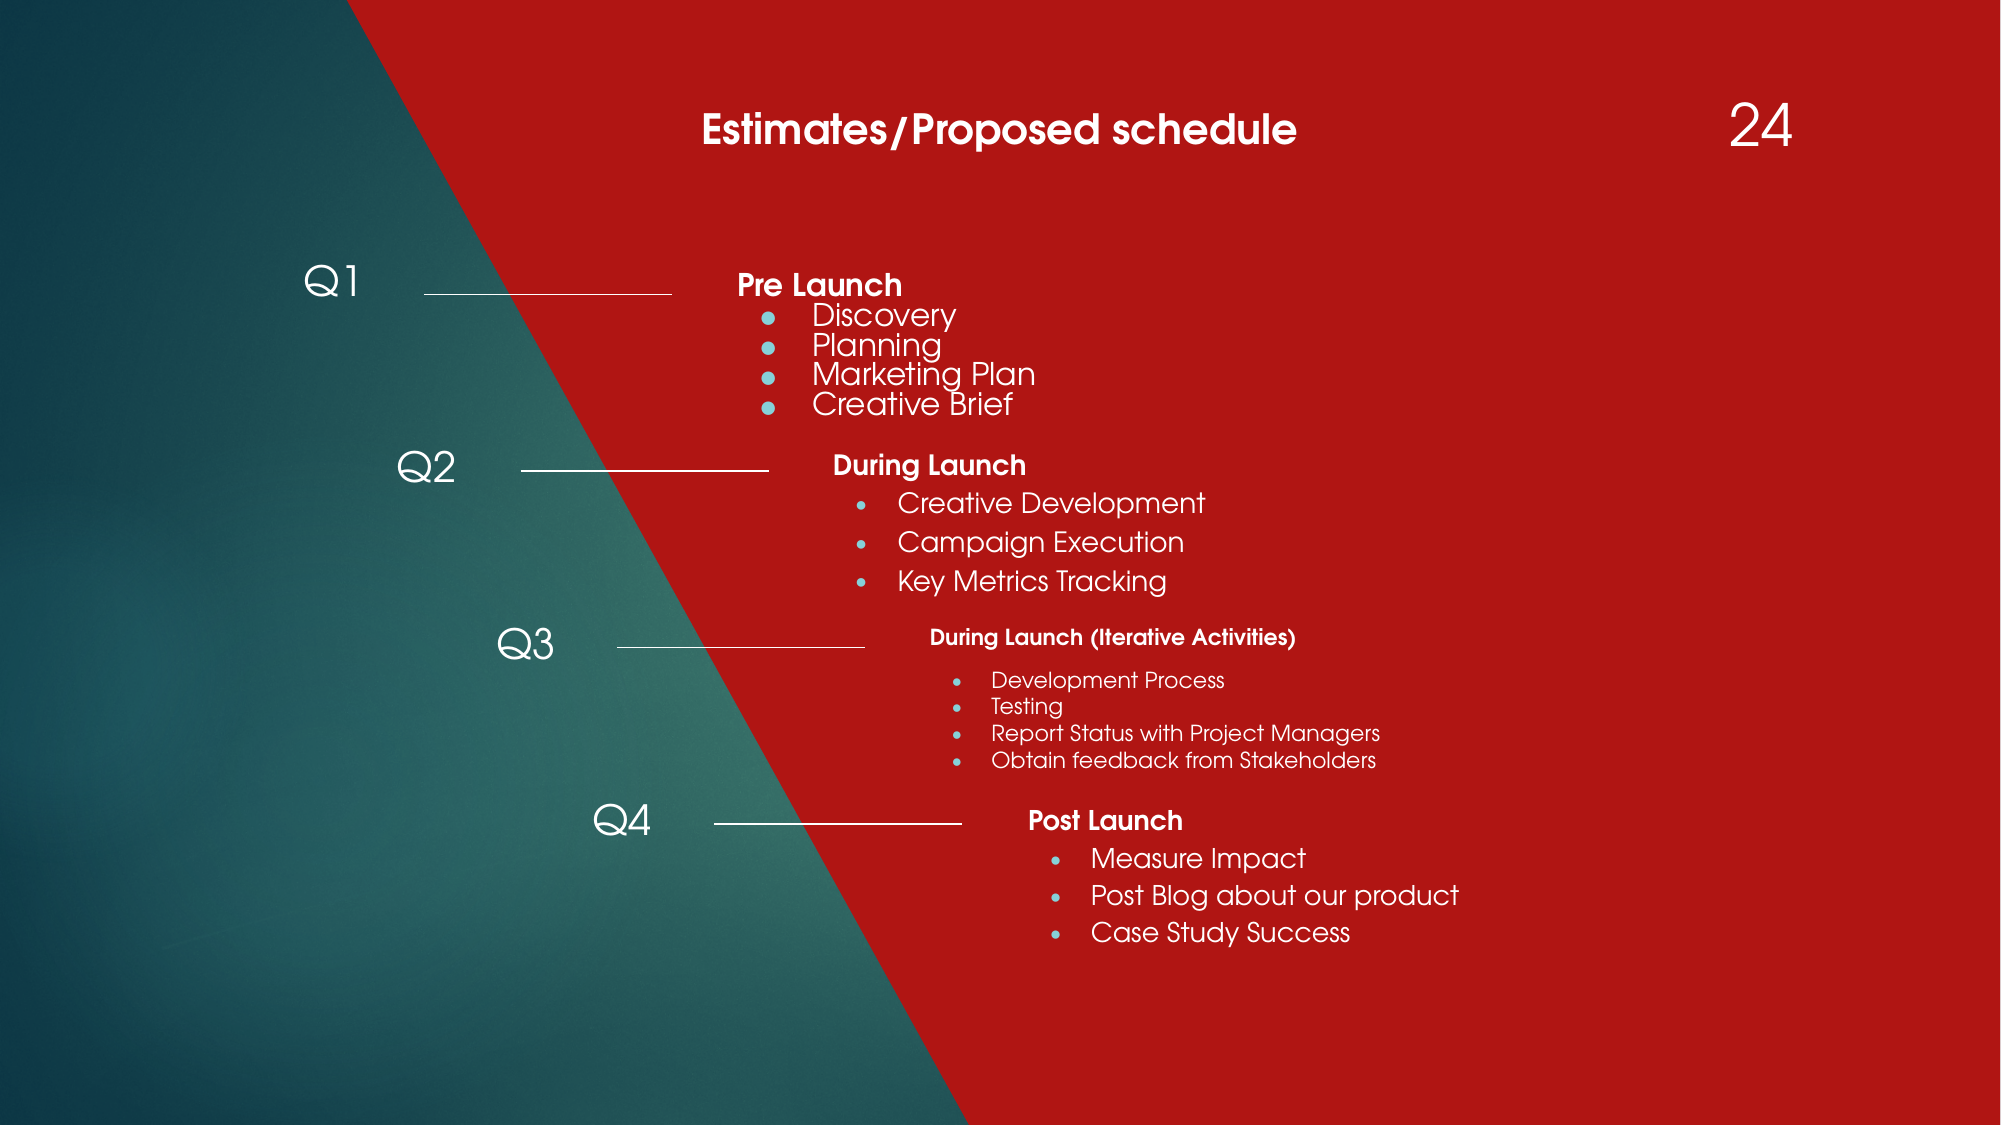

# Estimates/Proposed schedule
24
Q1
Pre Launch
Discovery
Planning
Marketing Plan
Creative Brief
Q2
During Launch
Creative Development
Campaign Execution
Key Metrics Tracking
Q3
During Launch (Iterative Activities)
Development Process
Testing
Report Status with Project Managers
Obtain feedback from Stakeholders
Q4
Post Launch
Measure Impact
Post Blog about our product
Case Study Success